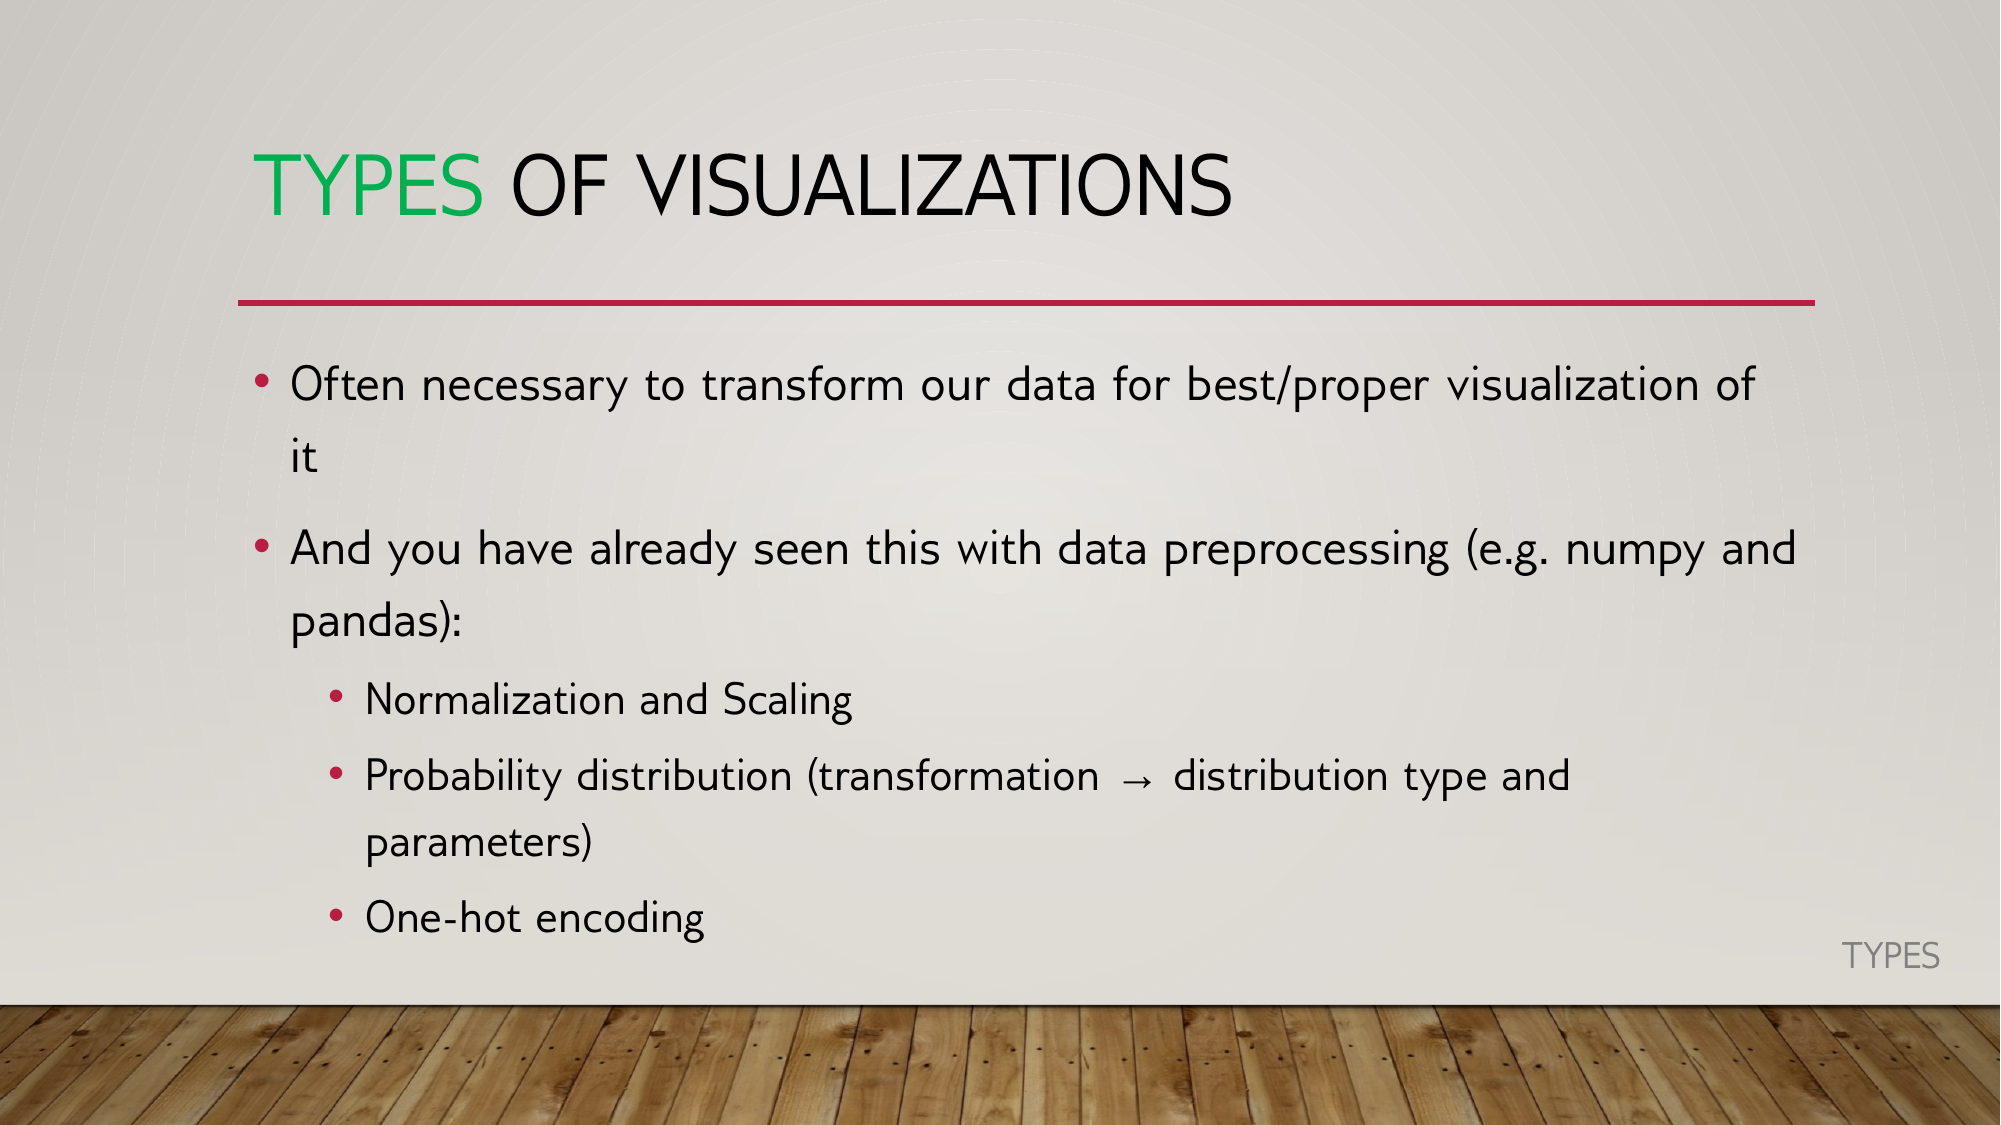

# Types of visualizations
Often necessary to transform our data for best/proper visualization of it
And you have already seen this with data preprocessing (e.g. numpy and pandas):
Normalization and Scaling
Probability distribution (transformation → distribution type and parameters)
One-hot encoding
TYPES